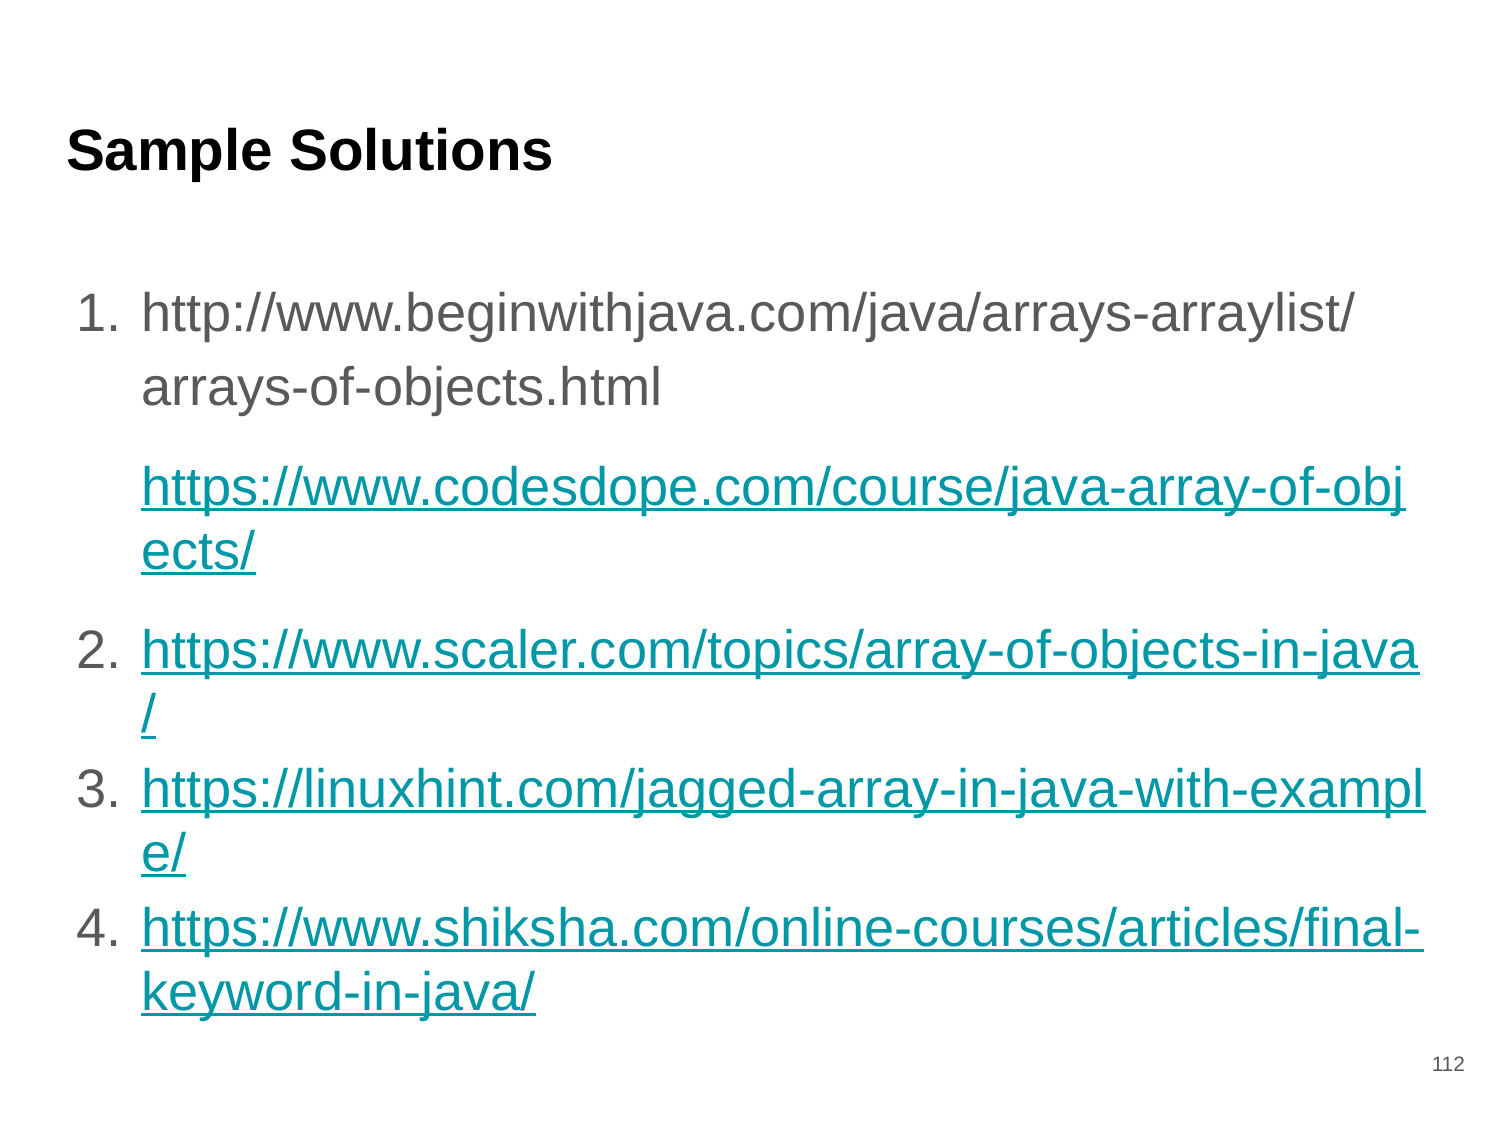

# Sample Solutions
http://www.beginwithjava.com/java/arrays-arraylist/arrays-of-objects.html
https://www.codesdope.com/course/java-array-of-objects/
https://www.scaler.com/topics/array-of-objects-in-java/
https://linuxhint.com/jagged-array-in-java-with-example/
https://www.shiksha.com/online-courses/articles/final-keyword-in-java/

112